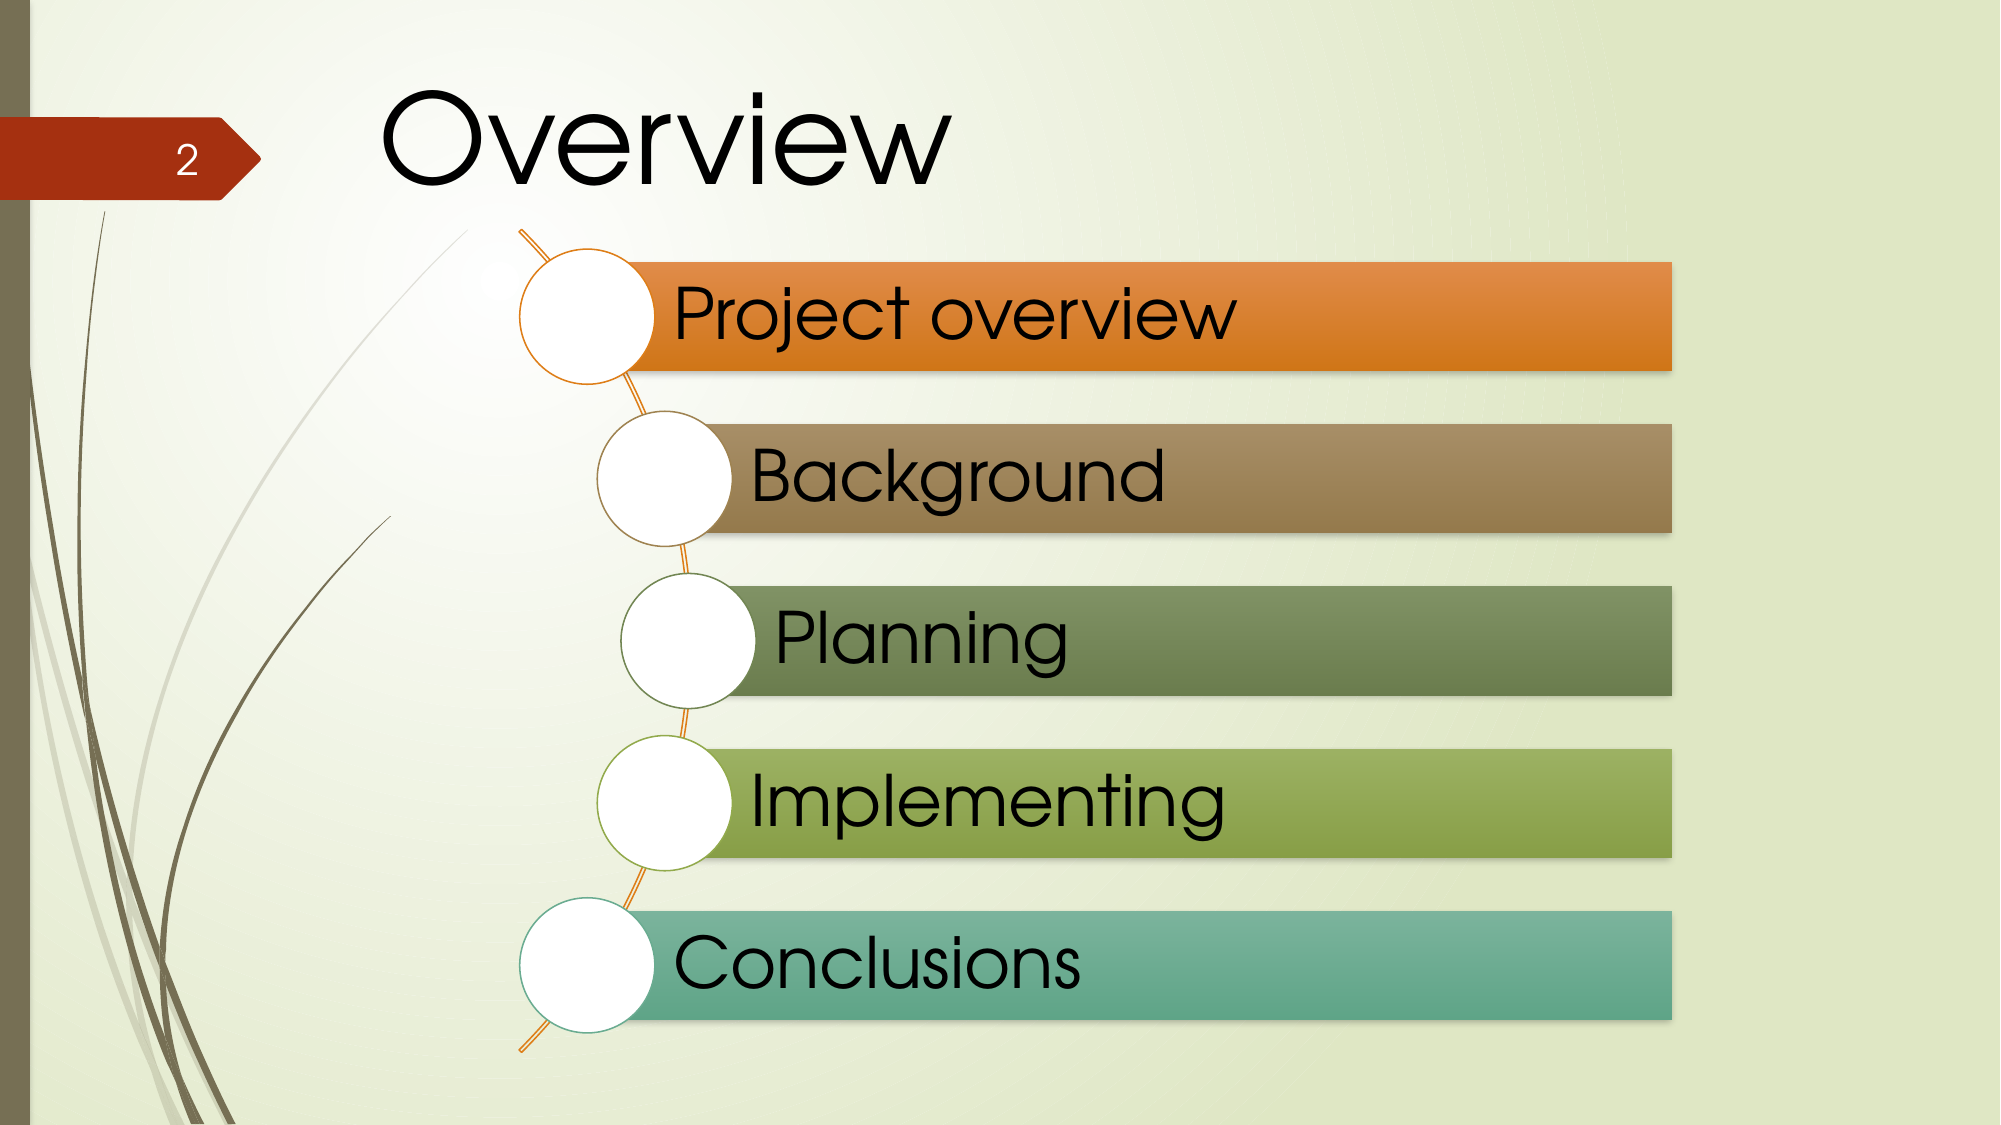

# Overview
2
 Project overview
 Background
 Planning
 Implementing
 Conclusions